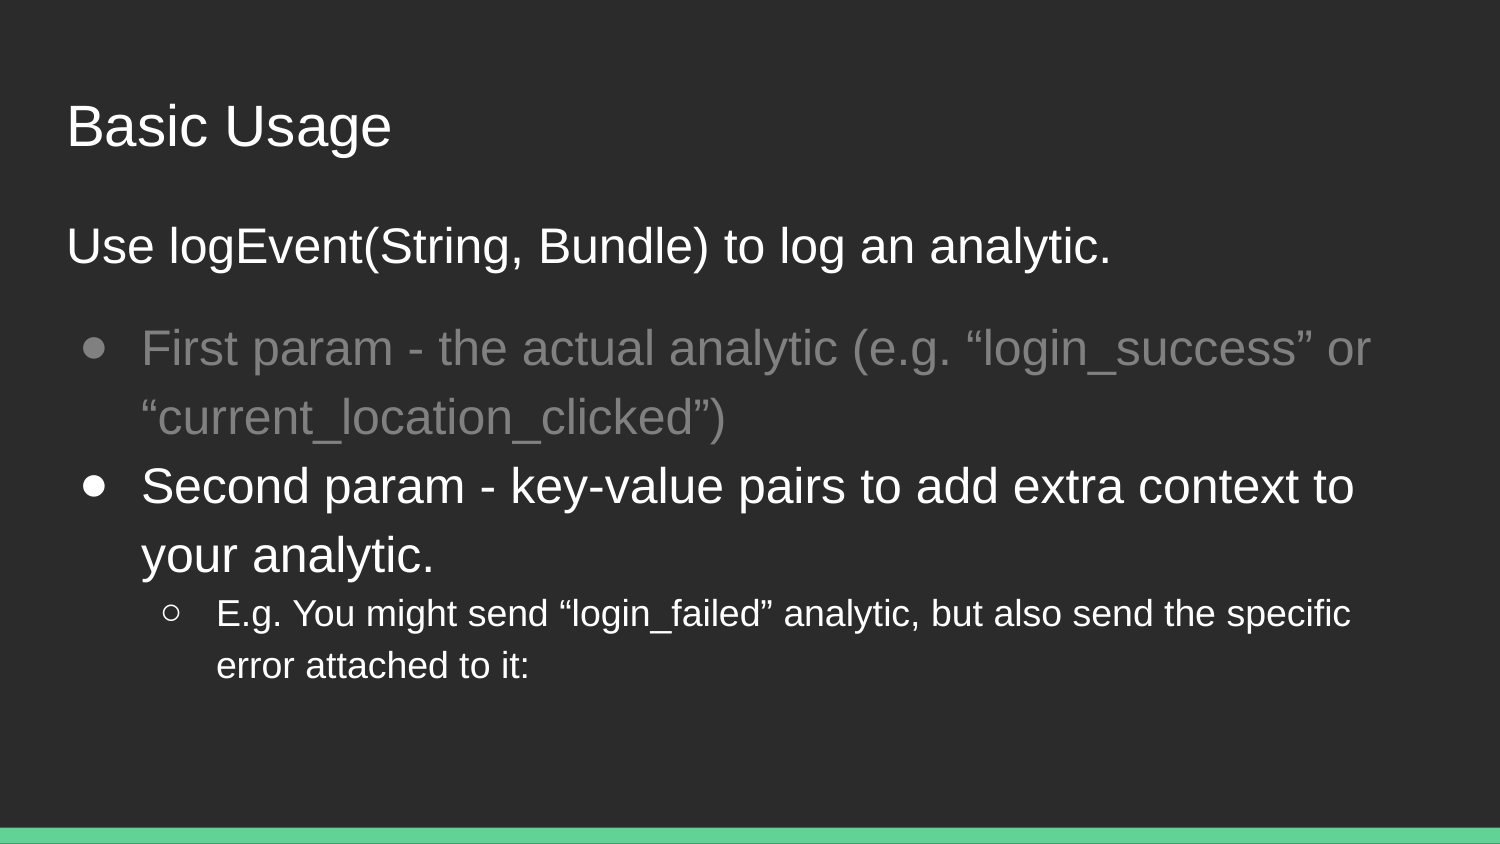

# Basic Usage

Use logEvent(String, Bundle) to log an analytic.
First param - the actual analytic (e.g. “login_success” or “current_location_clicked”)
Second param - key-value pairs to add extra context to your analytic.
E.g. You might send “login_failed” analytic, but also send the specific error attached to it: